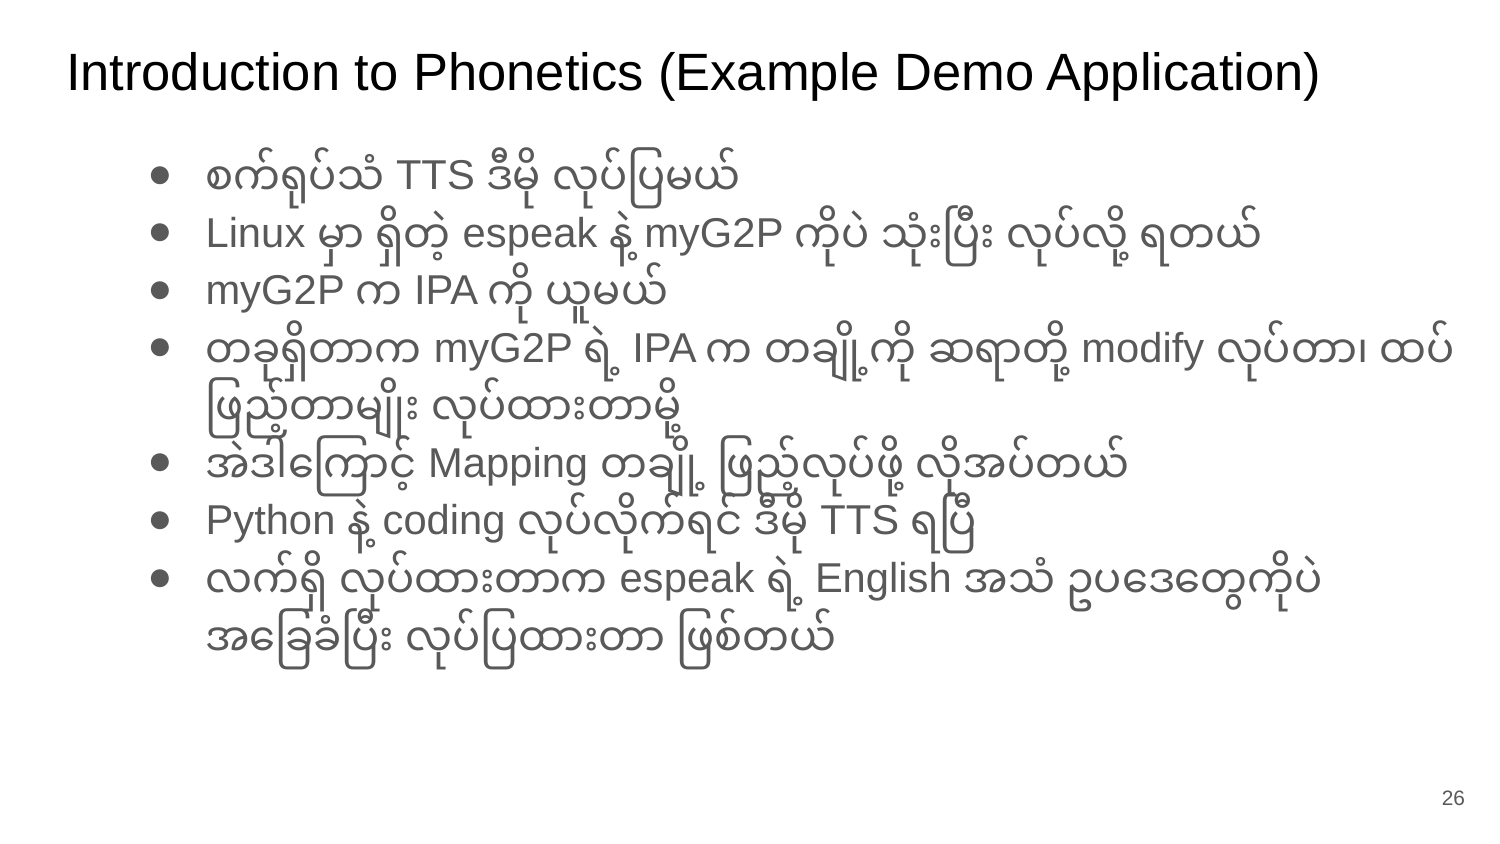

# Introduction to Phonetics (Example Demo Application)
စက်ရုပ်သံ TTS ဒီမို လုပ်ပြမယ်
Linux မှာ ရှိတဲ့ espeak နဲ့ myG2P ကိုပဲ သုံးပြီး လုပ်လို့ ရတယ်
myG2P က IPA ကို ယူမယ်
တခုရှိတာက myG2P ရဲ့ IPA က တချို့ကို ဆရာတို့ modify လုပ်တာ၊ ထပ်ဖြည့်တာမျိုး လုပ်ထားတာမို့
အဲဒါကြောင့် Mapping တချို့ ဖြည့်လုပ်ဖို့ လိုအပ်တယ်
Python နဲ့ coding လုပ်လိုက်ရင် ဒီမို TTS ရပြီ
လက်ရှိ လုပ်ထားတာက espeak ရဲ့ English အသံ ဥပဒေတွေကိုပဲ အခြေခံပြီး လုပ်ပြထားတာ ဖြစ်တယ်
26